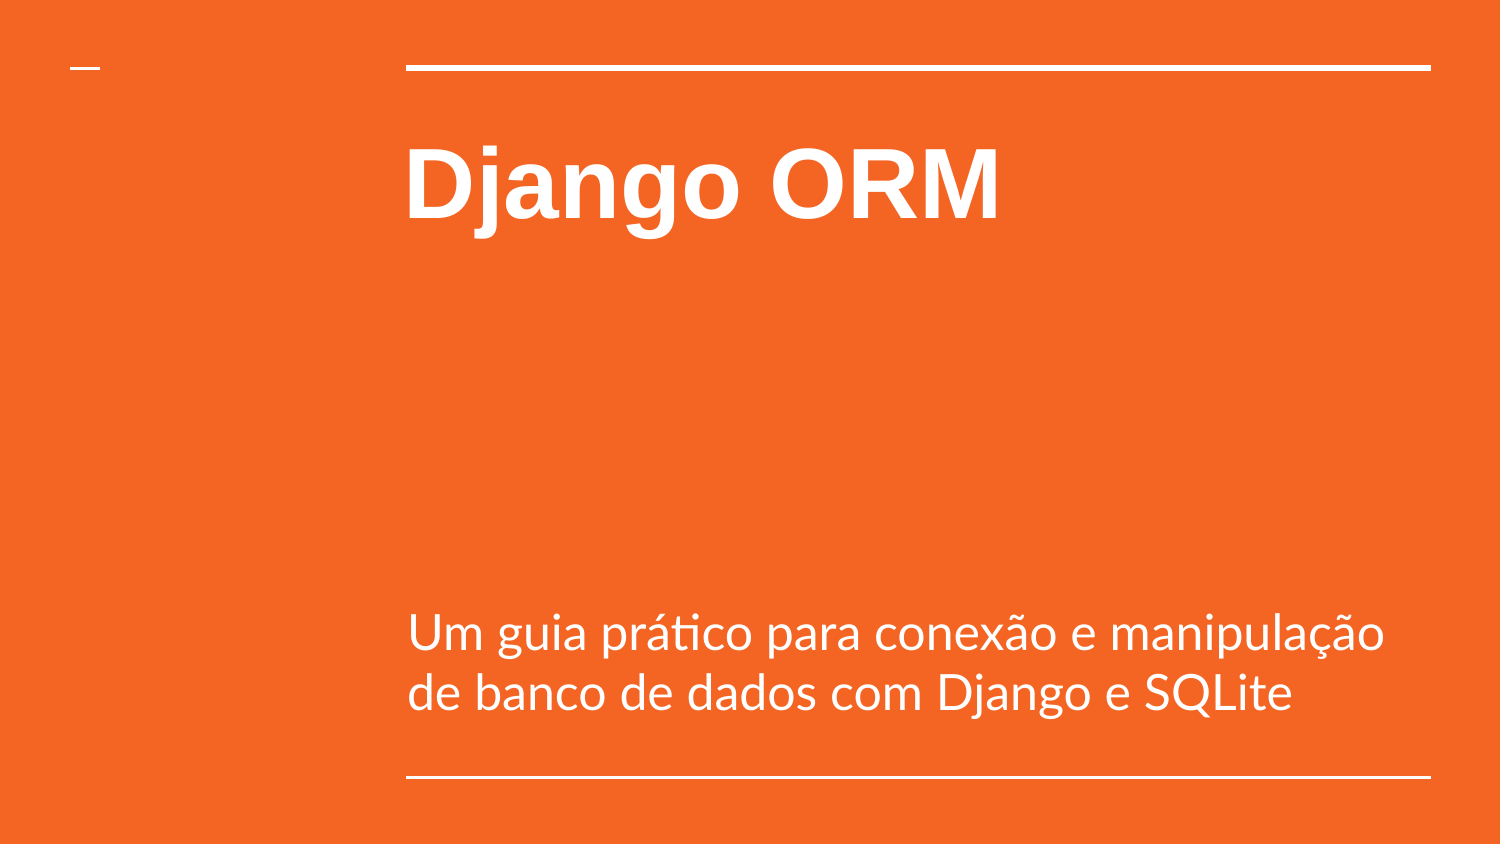

# Django ORM
Um guia prático para conexão e manipulação de banco de dados com Django e SQLite